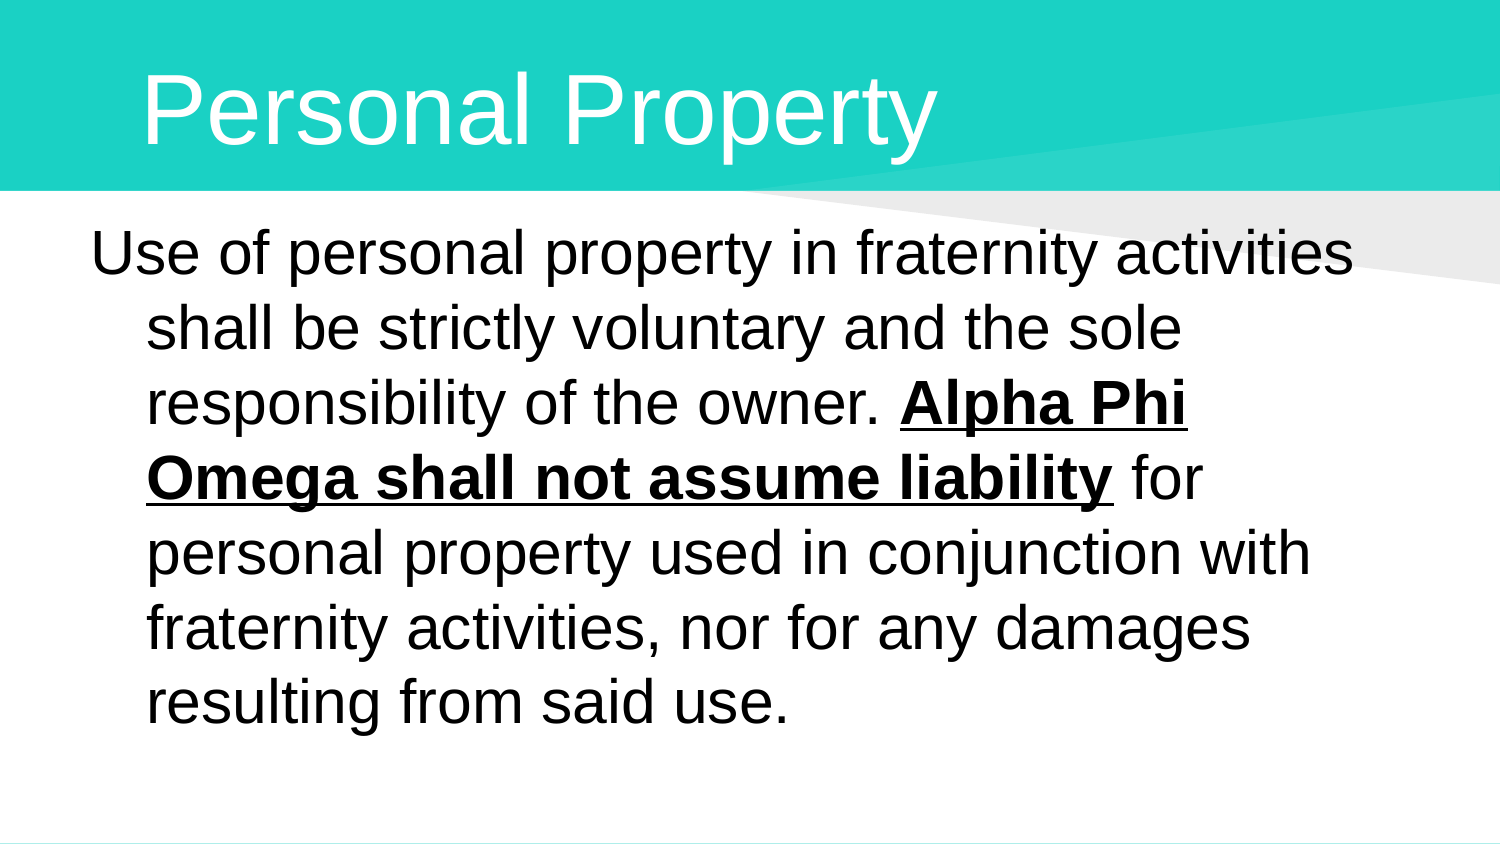

# Personal Property
Use of personal property in fraternity activities shall be strictly voluntary and the sole responsibility of the owner. Alpha Phi Omega shall not assume liability for personal property used in conjunction with fraternity activities, nor for any damages resulting from said use.